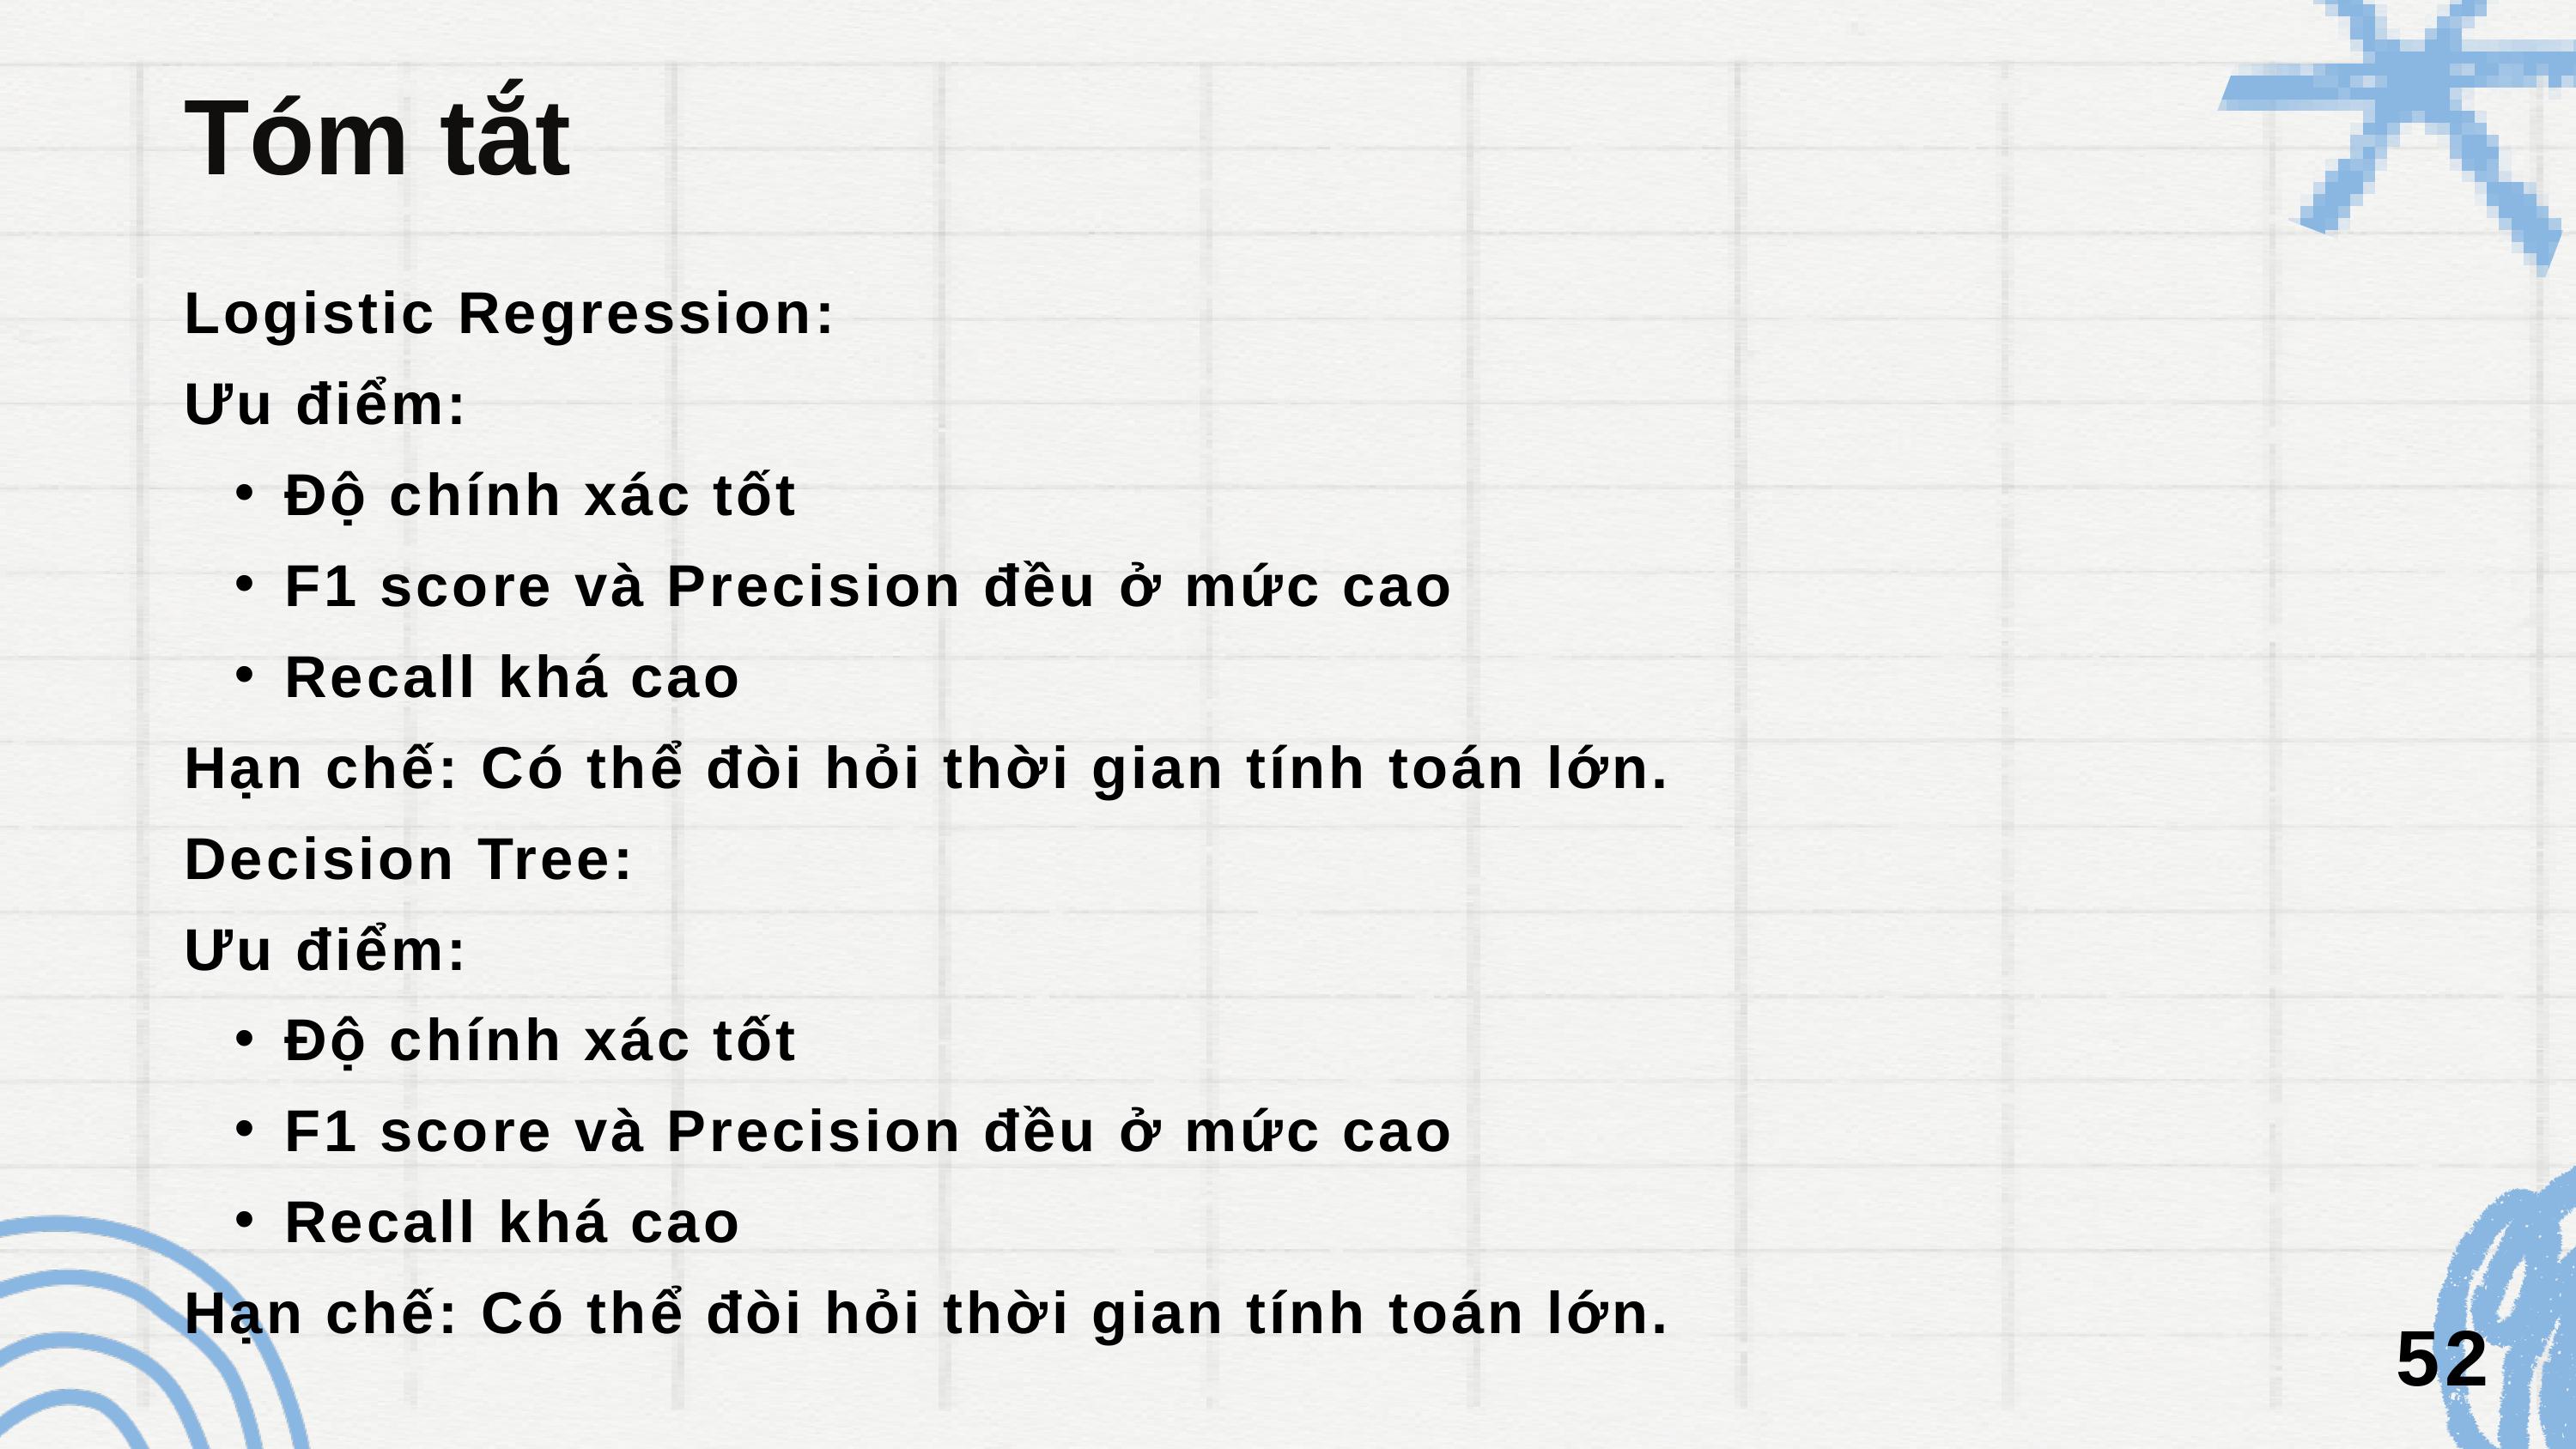

Tóm tắt
Logistic Regression:
Ưu điểm:
Độ chính xác tốt
F1 score và Precision đều ở mức cao
Recall khá cao
Hạn chế: Có thể đòi hỏi thời gian tính toán lớn.
Decision Tree:
Ưu điểm:
Độ chính xác tốt
F1 score và Precision đều ở mức cao
Recall khá cao
Hạn chế: Có thể đòi hỏi thời gian tính toán lớn.

52